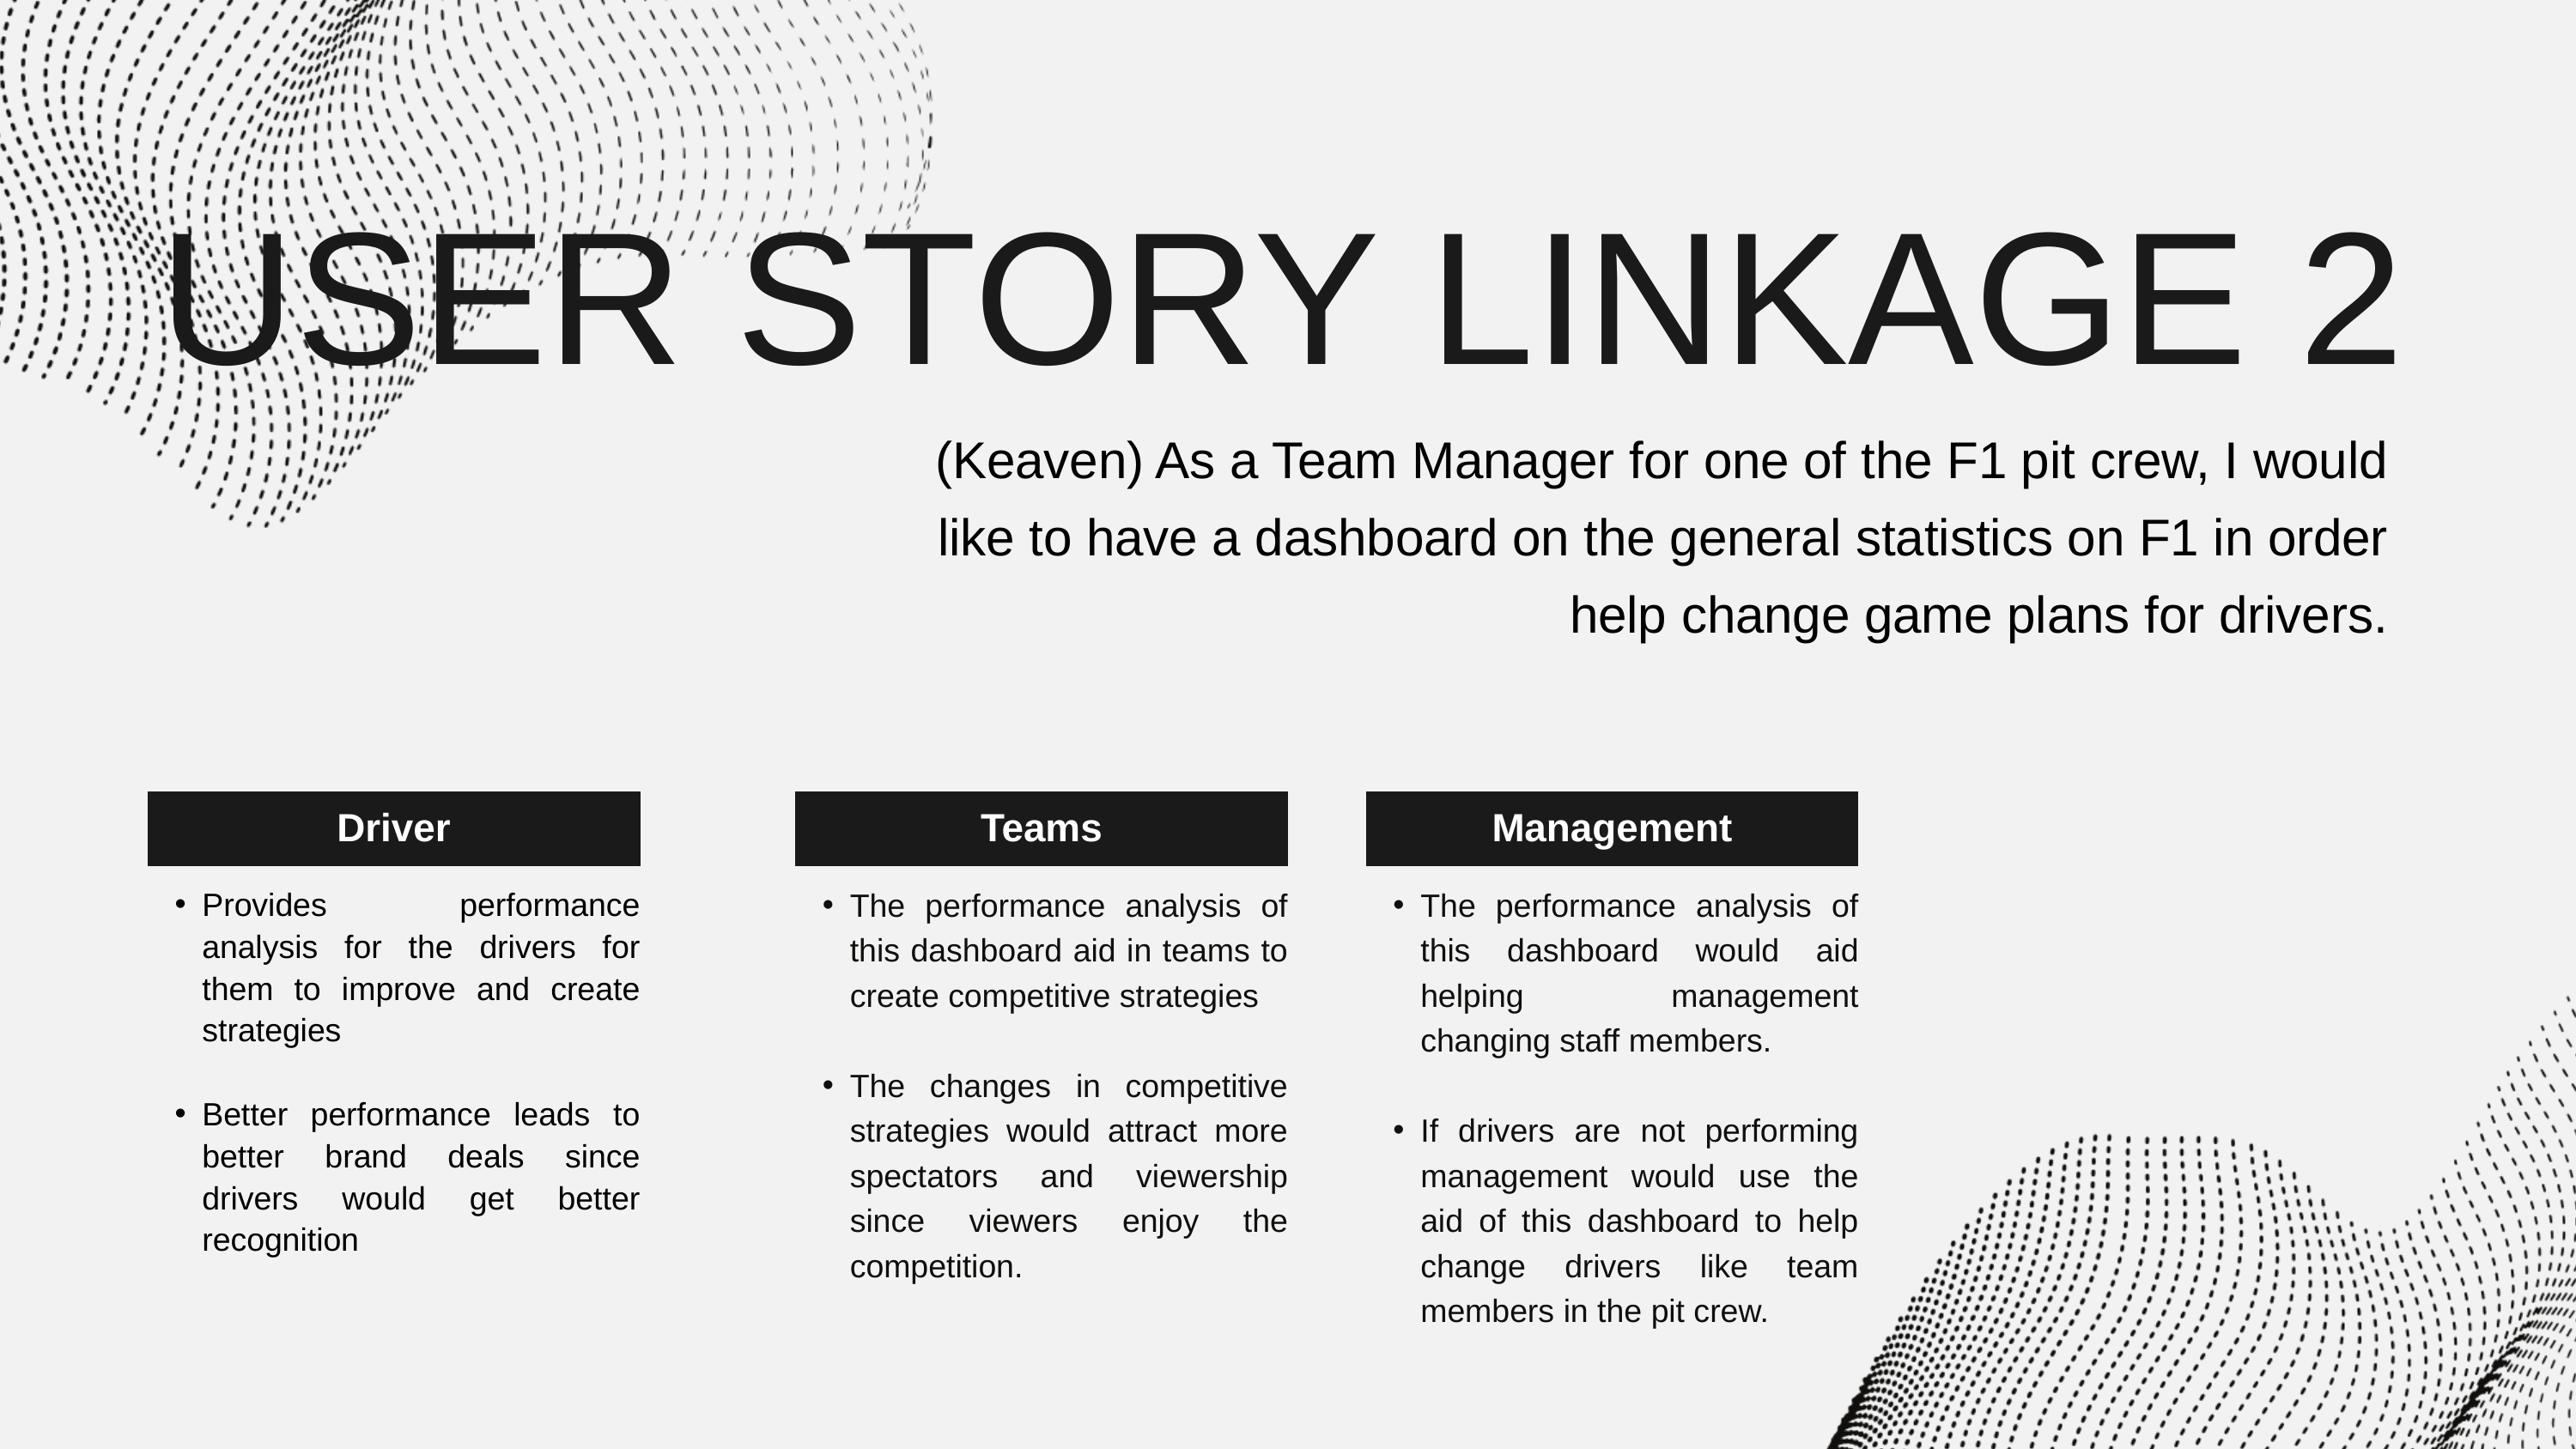

USER STORY LINKAGE 2
(Keaven) As a Team Manager for one of the F1 pit crew, I would like to have a dashboard on the general statistics on F1 in order help change game plans for drivers.

Driver

Teams

Management

The performance analysis of this dashboard aid in teams to create competitive strategies

The changes in competitive strategies would attract more spectators and viewership since viewers enjoy the competition.

The performance analysis of this dashboard would aid helping management changing staff members.

If drivers are not performing management would use the aid of this dashboard to help change drivers like team members in the pit crew.

Provides performance analysis for the drivers for them to improve and create strategies

Better performance leads to better brand deals since drivers would get better recognition